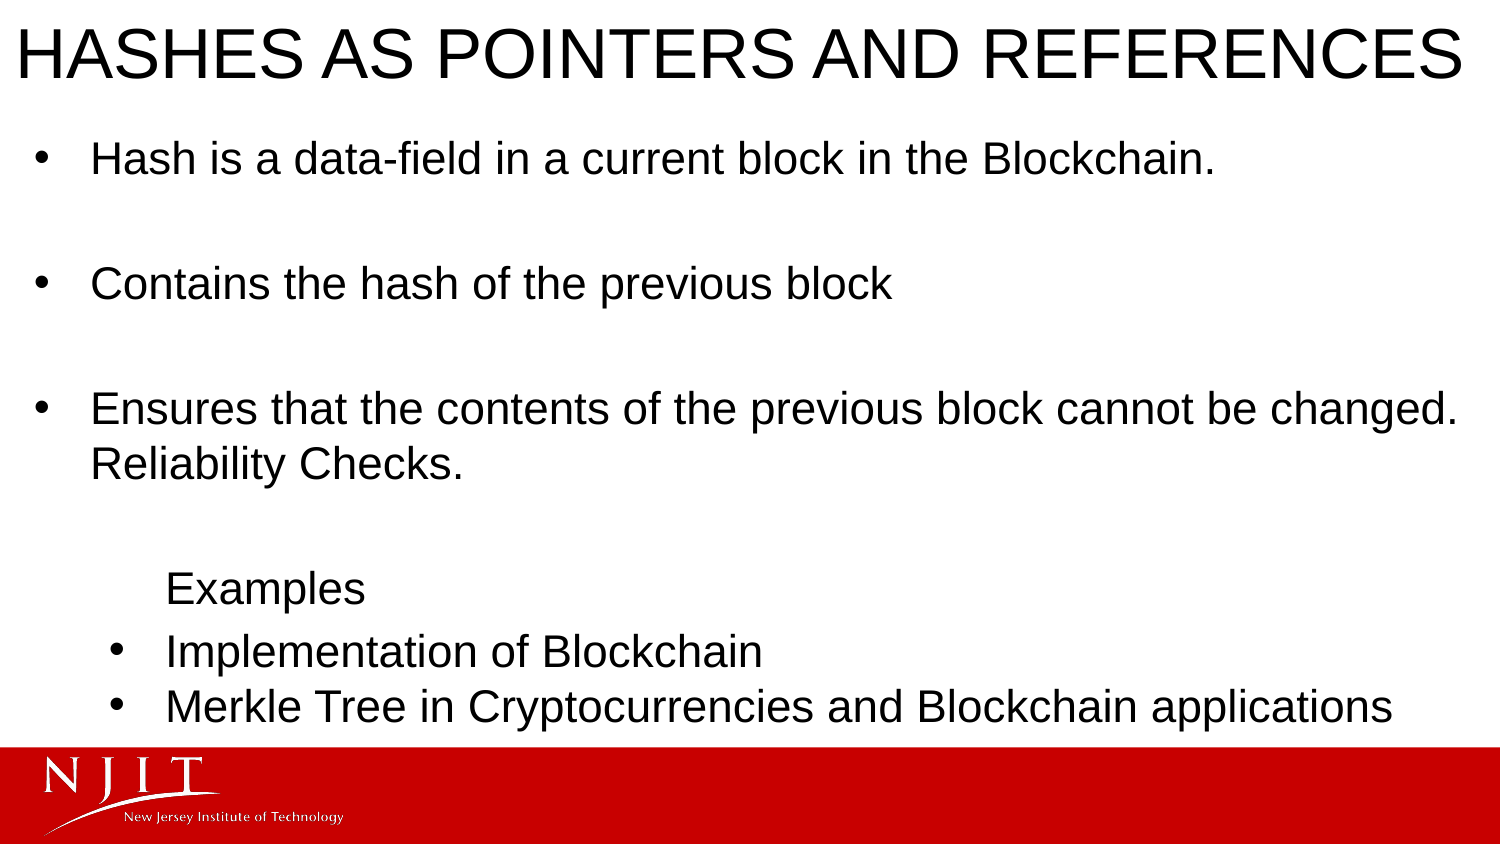

# HASHES AS POINTERS AND REFERENCES
Hash is a data-field in a current block in the Blockchain.

Contains the hash of the previous block

Ensures that the contents of the previous block cannot be changed. Reliability Checks.

Examples
Implementation of Blockchain
Merkle Tree in Cryptocurrencies and Blockchain applications